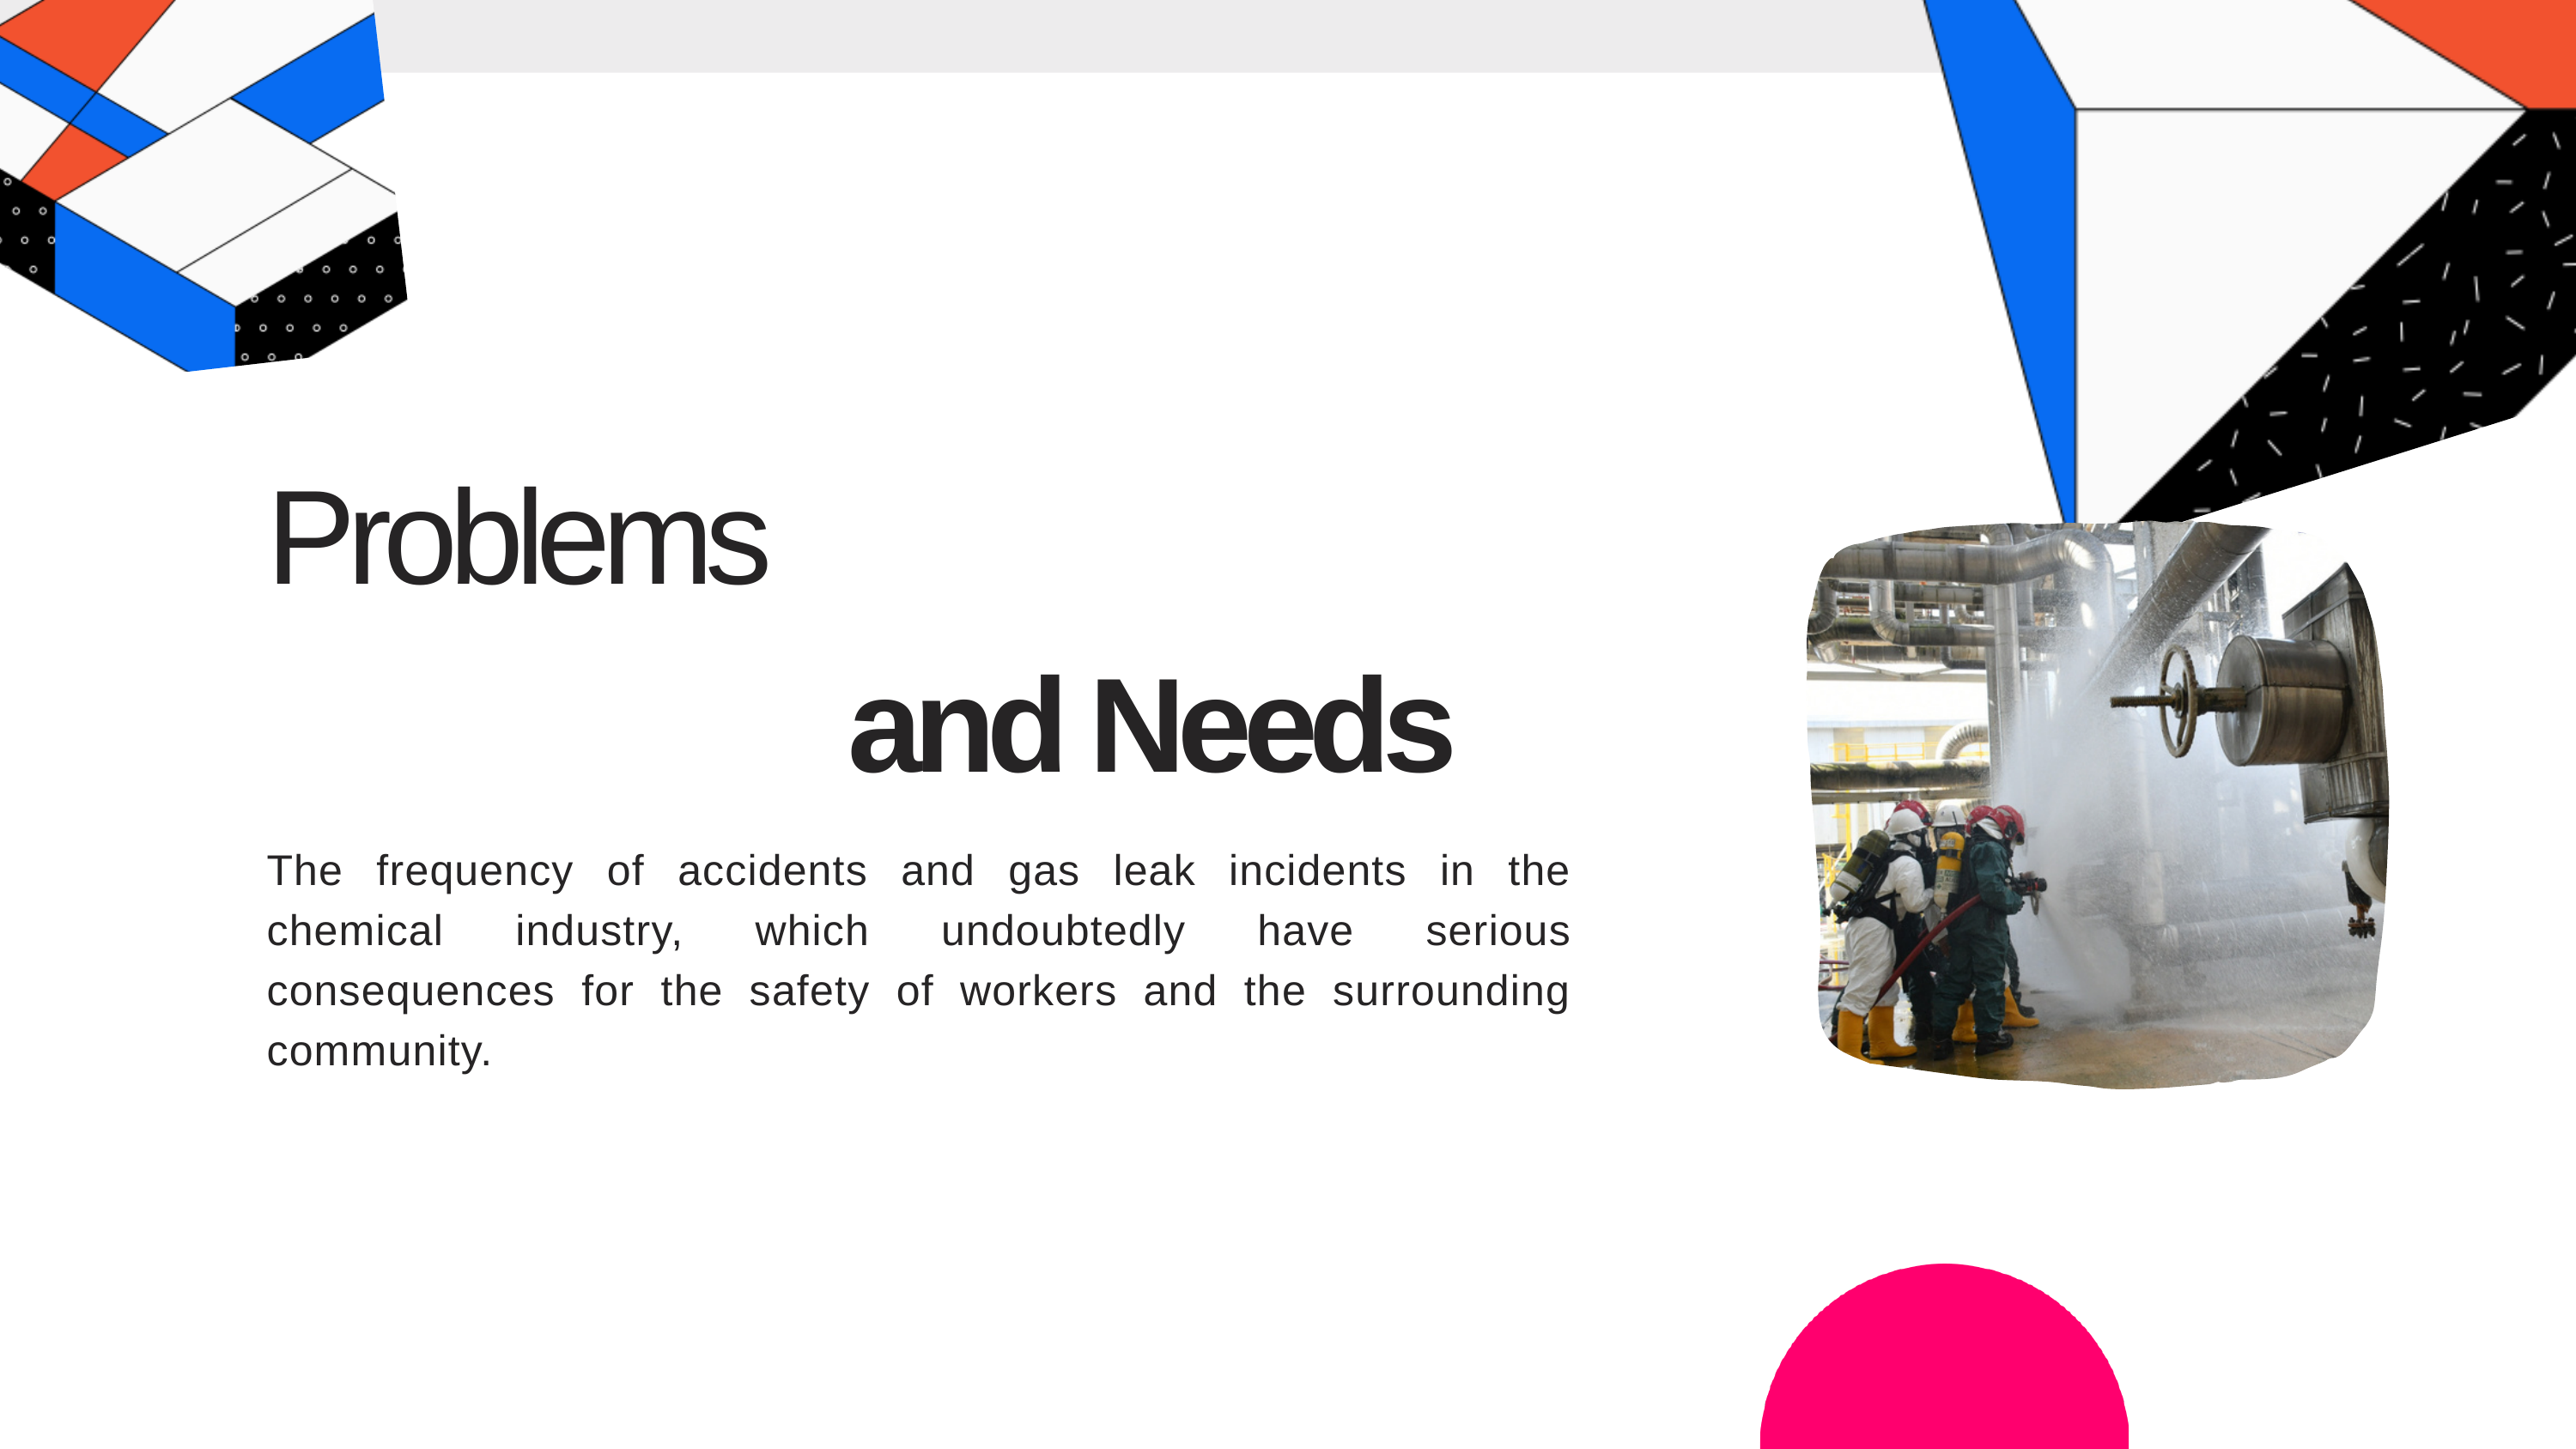

Problems
                    and Needs

The frequency of accidents and gas leak incidents in the chemical industry, which undoubtedly have serious consequences for the safety of workers and the surrounding community.